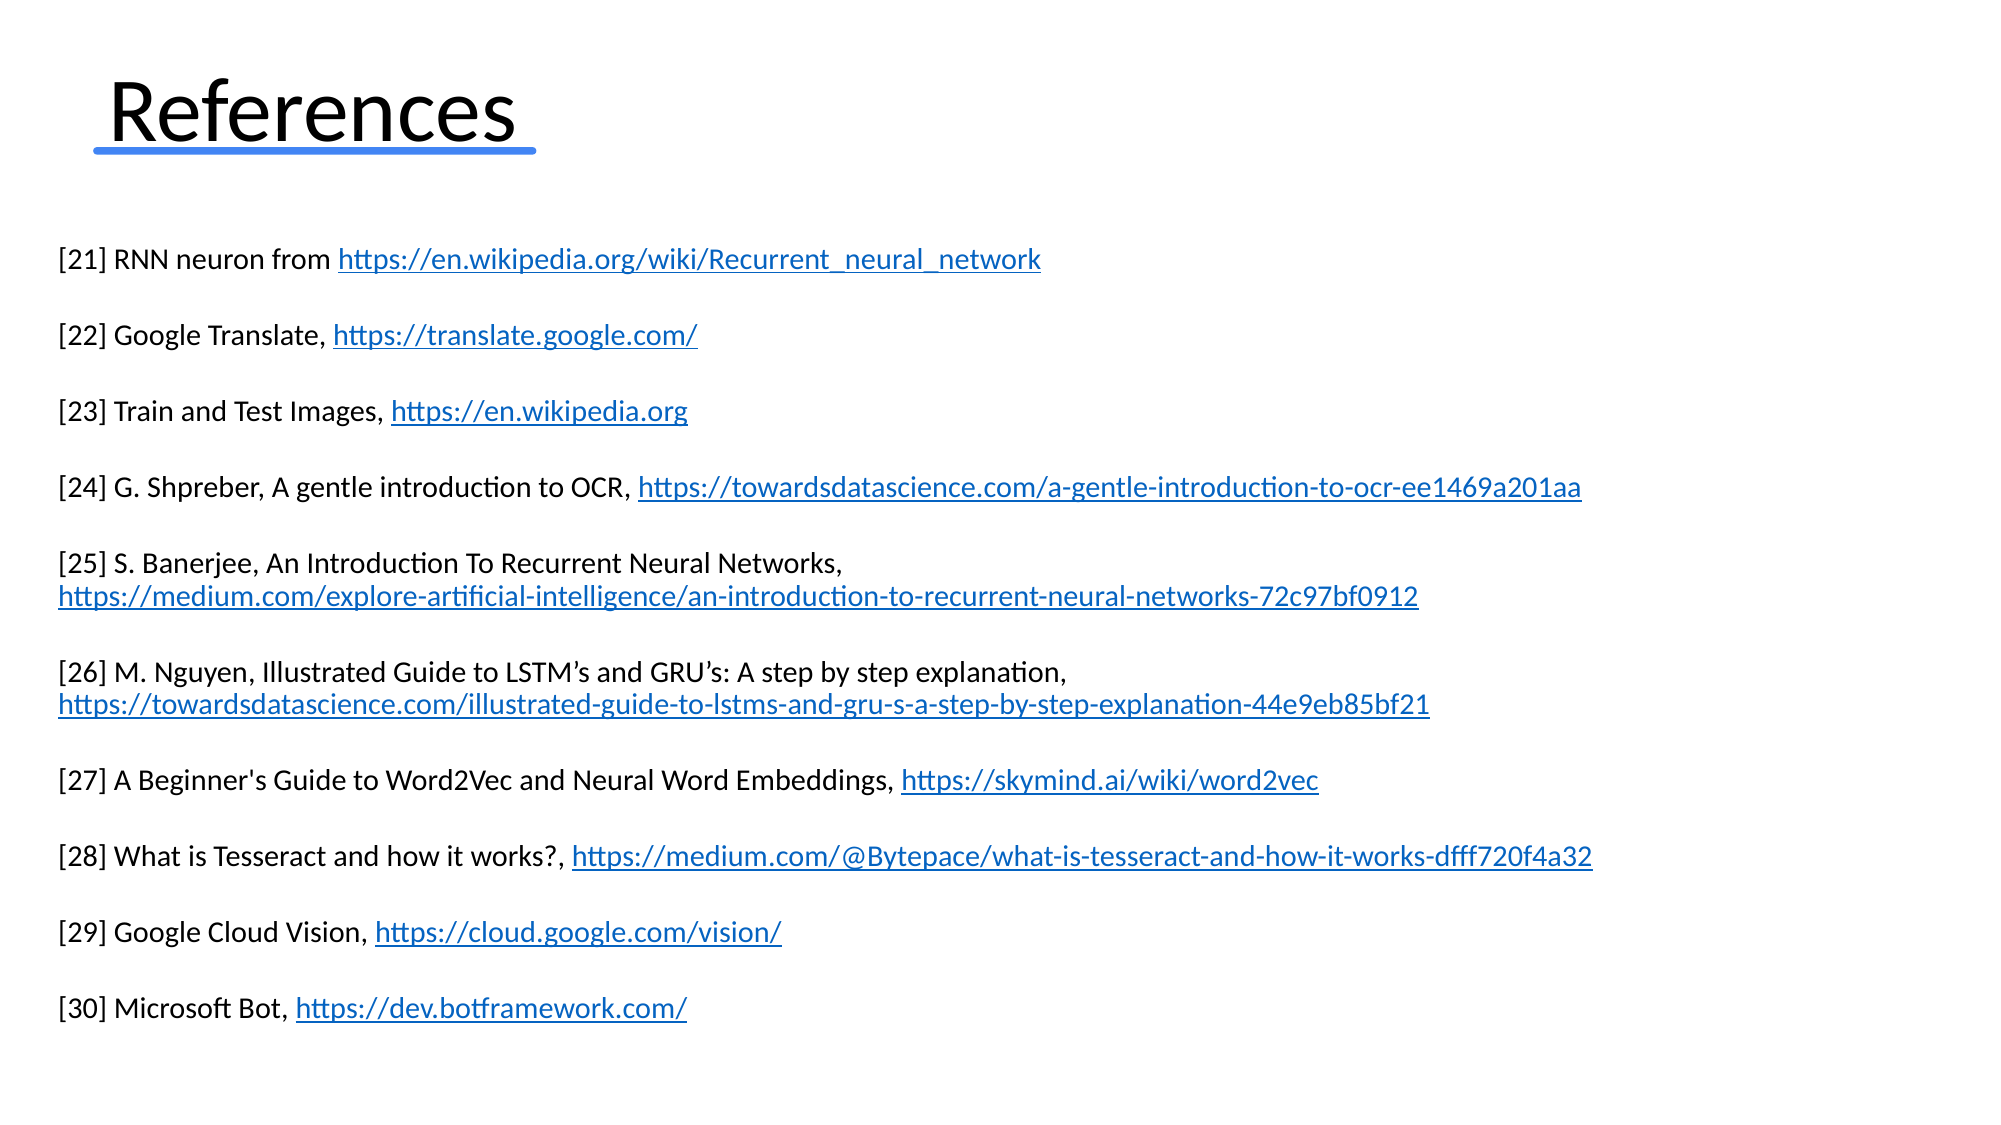

References

[21] RNN neuron from https://en.wikipedia.org/wiki/Recurrent_neural_network
[22] Google Translate, https://translate.google.com/
[23] Train and Test Images, https://en.wikipedia.org
[24] G. Shpreber, A gentle introduction to OCR, https://towardsdatascience.com/a-gentle-introduction-to-ocr-ee1469a201aa
[25] S. Banerjee, An Introduction To Recurrent Neural Networks, https://medium.com/explore-artificial-intelligence/an-introduction-to-recurrent-neural-networks-72c97bf0912
[26] M. Nguyen, Illustrated Guide to LSTM’s and GRU’s: A step by step explanation, https://towardsdatascience.com/illustrated-guide-to-lstms-and-gru-s-a-step-by-step-explanation-44e9eb85bf21
[27] A Beginner's Guide to Word2Vec and Neural Word Embeddings, https://skymind.ai/wiki/word2vec
[28] What is Tesseract and how it works?, https://medium.com/@Bytepace/what-is-tesseract-and-how-it-works-dfff720f4a32
[29] Google Cloud Vision, https://cloud.google.com/vision/
[30] Microsoft Bot, https://dev.botframework.com/